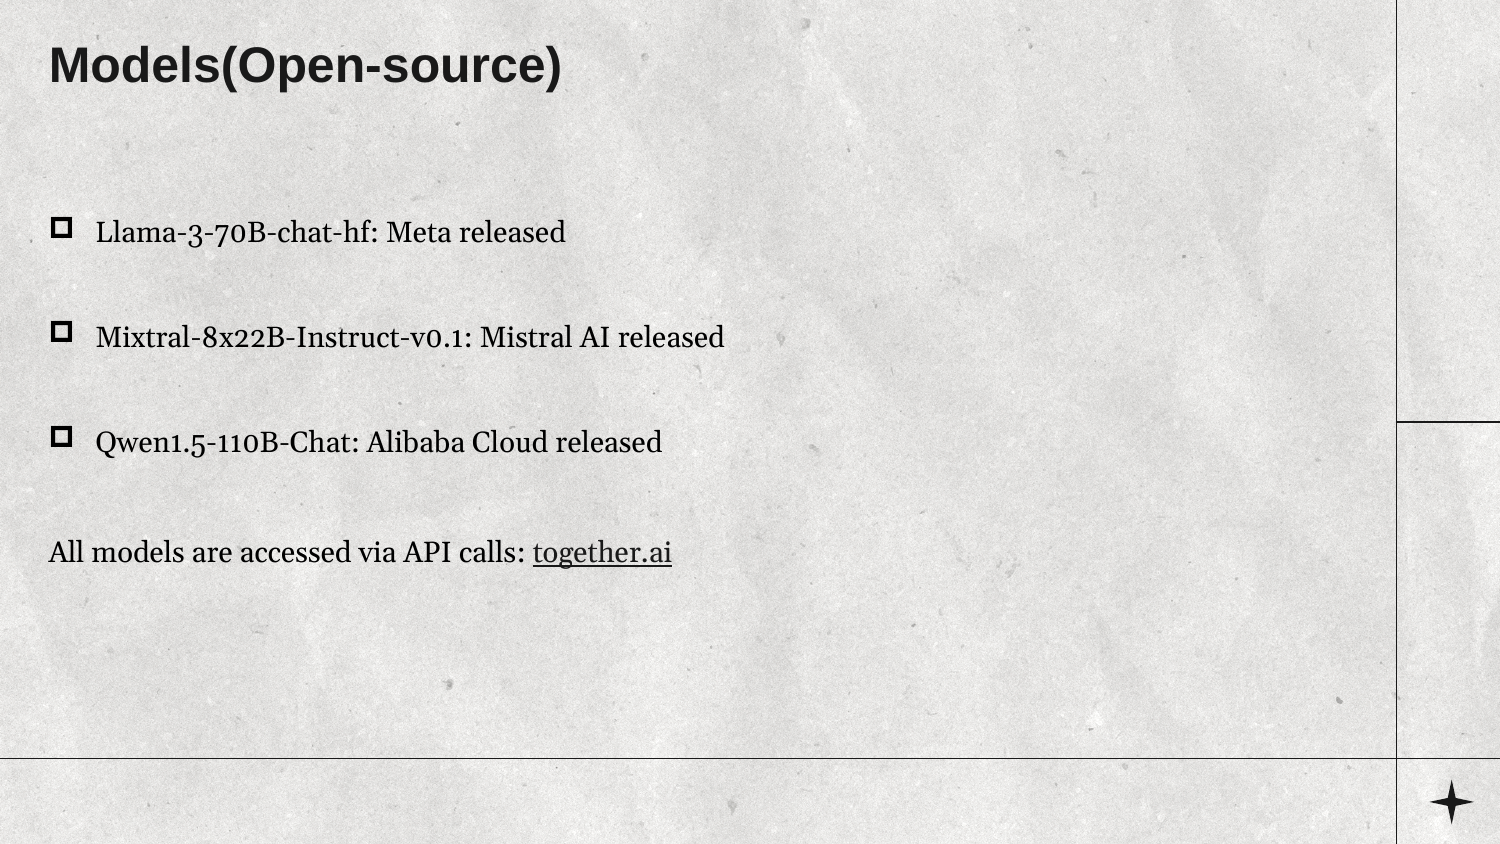

# Models(Open-source)
Llama-3-70B-chat-hf: Meta released
Mixtral-8x22B-Instruct-v0.1: Mistral AI released
Qwen1.5-110B-Chat: Alibaba Cloud released
All models are accessed via API calls: together.ai